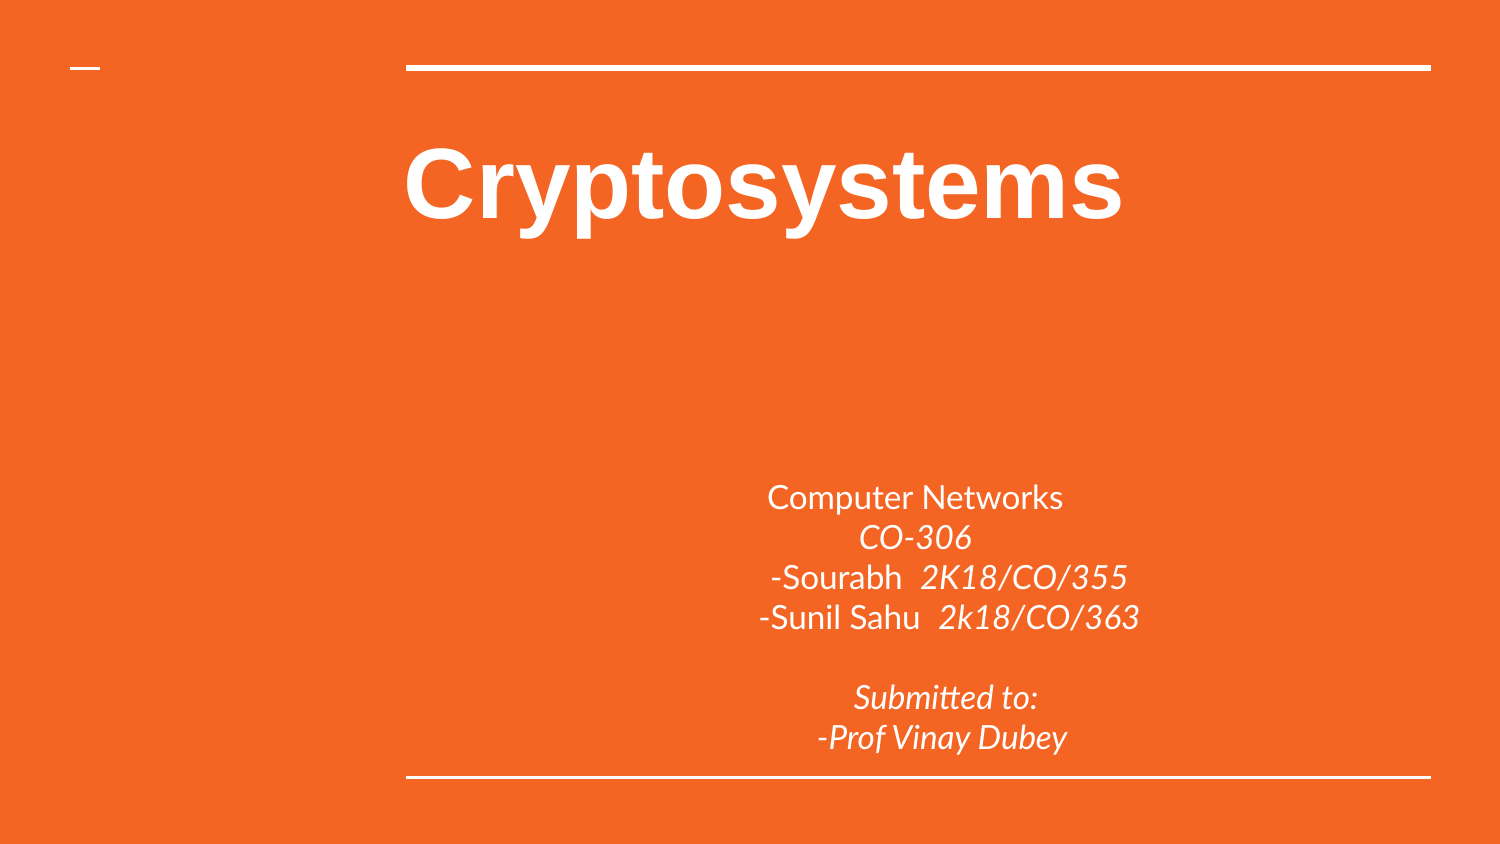

# Cryptosystems

 Computer Networks
 CO-306
         -Sourabh  2K18/CO/355
         -Sunil Sahu  2k18/CO/363
         Submitted to:
        -Prof Vinay Dubey